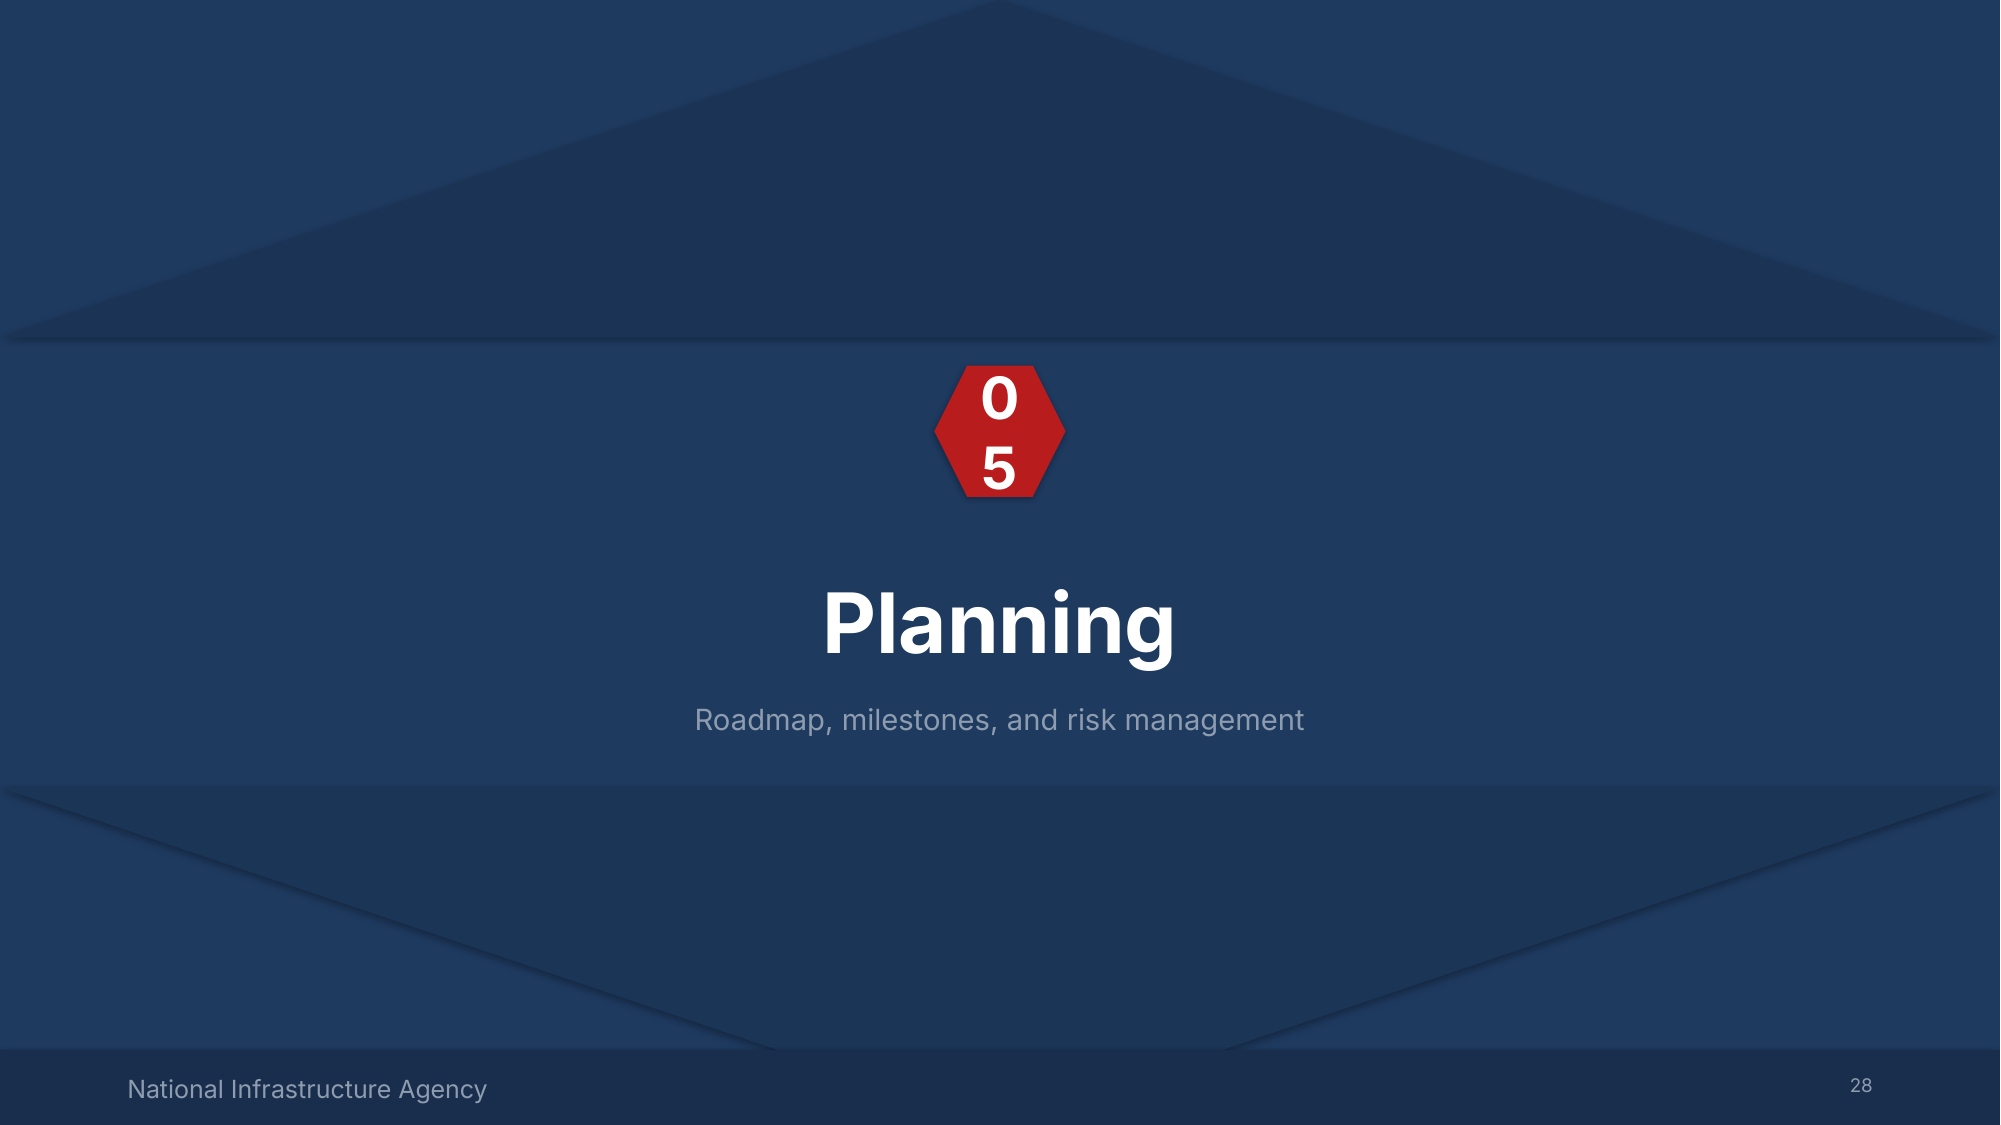

05
Planning
Roadmap, milestones, and risk management

National Infrastructure Agency
28